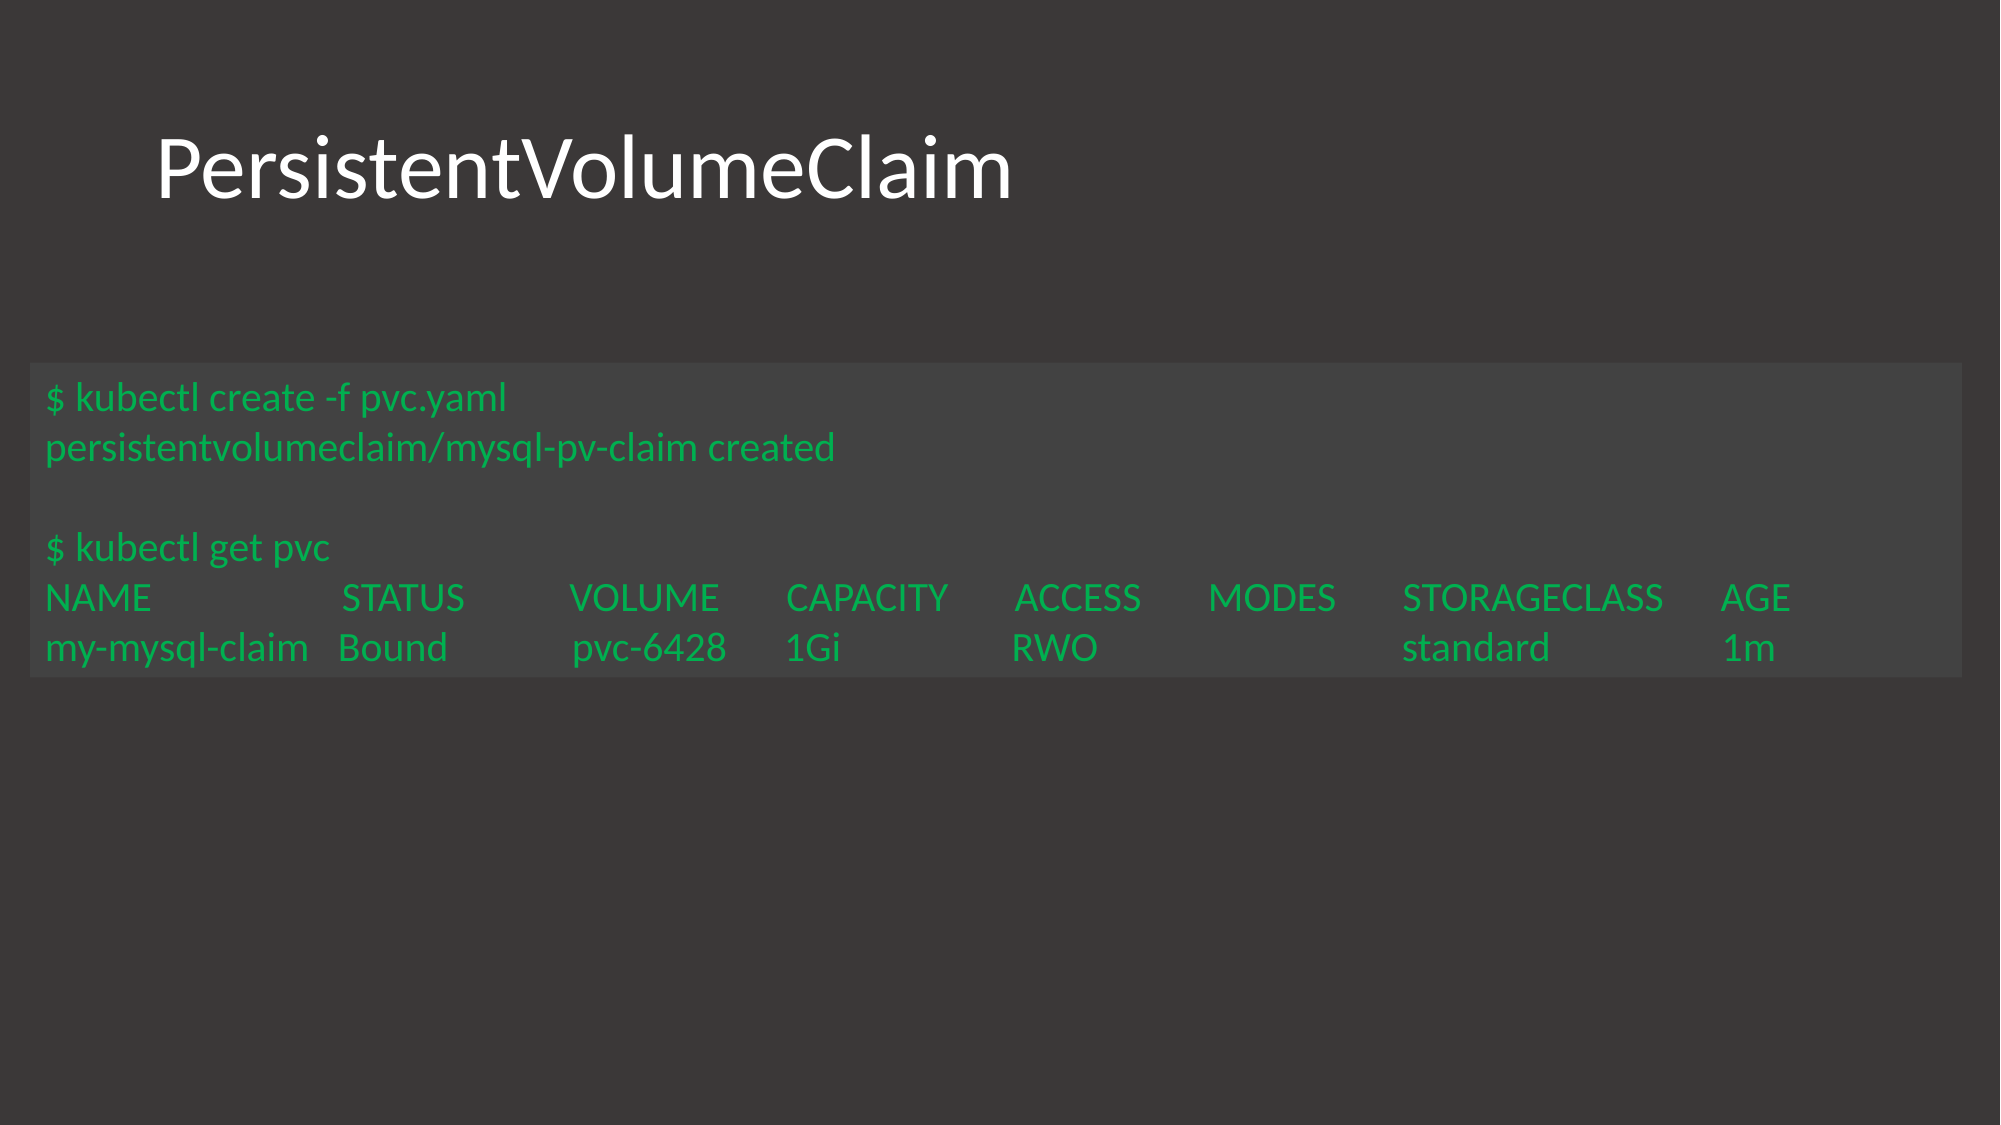

# PersistentVolumeClaim
$ kubectl create -f pvc.yaml
persistentvolumeclaim/mysql-pv-claim created

$ kubectl get pvc
NAME                    STATUS           VOLUME       CAPACITY       ACCESS       MODES       STORAGECLASS      AGE
my-mysql-claim   Bound             pvc-6428      1Gi                  RWO                                standard                  1m